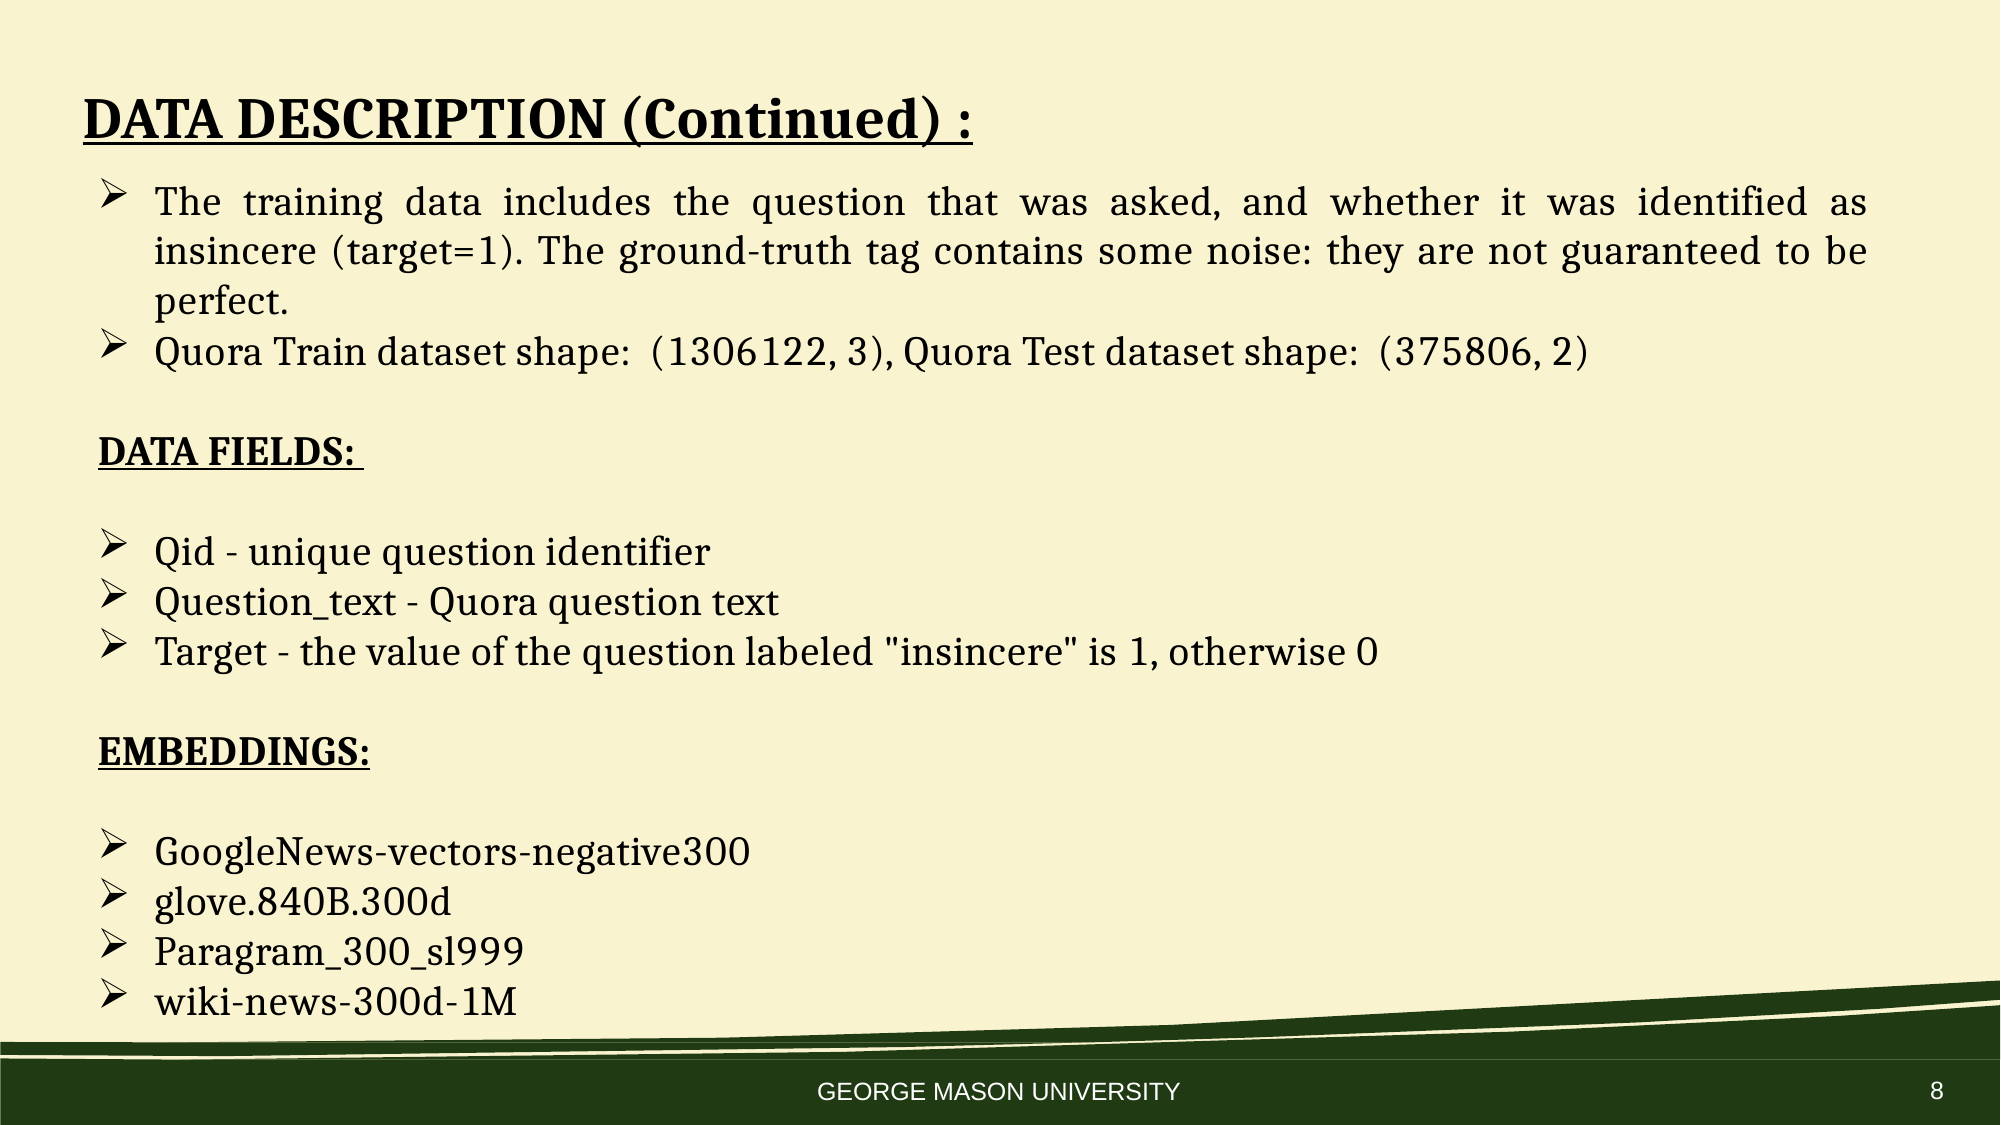

# DATA DESCRIPTION (Continued) :
The training data includes the question that was asked, and whether it was identified as insincere (target=1). The ground-truth tag contains some noise: they are not guaranteed to be perfect.
Quora Train dataset shape:  (1306122, 3), Quora Test dataset shape:  (375806, 2)

DATA FIELDS:

Qid - unique question identifier
Question_text - Quora question text
Target - the value of the question labeled "insincere" is 1, otherwise 0

EMBEDDINGS:

GoogleNews-vectors-negative300
glove.840B.300d
Paragram_300_sl999
wiki-news-300d-1M
8
GEORGE MASON UNIVERSITY